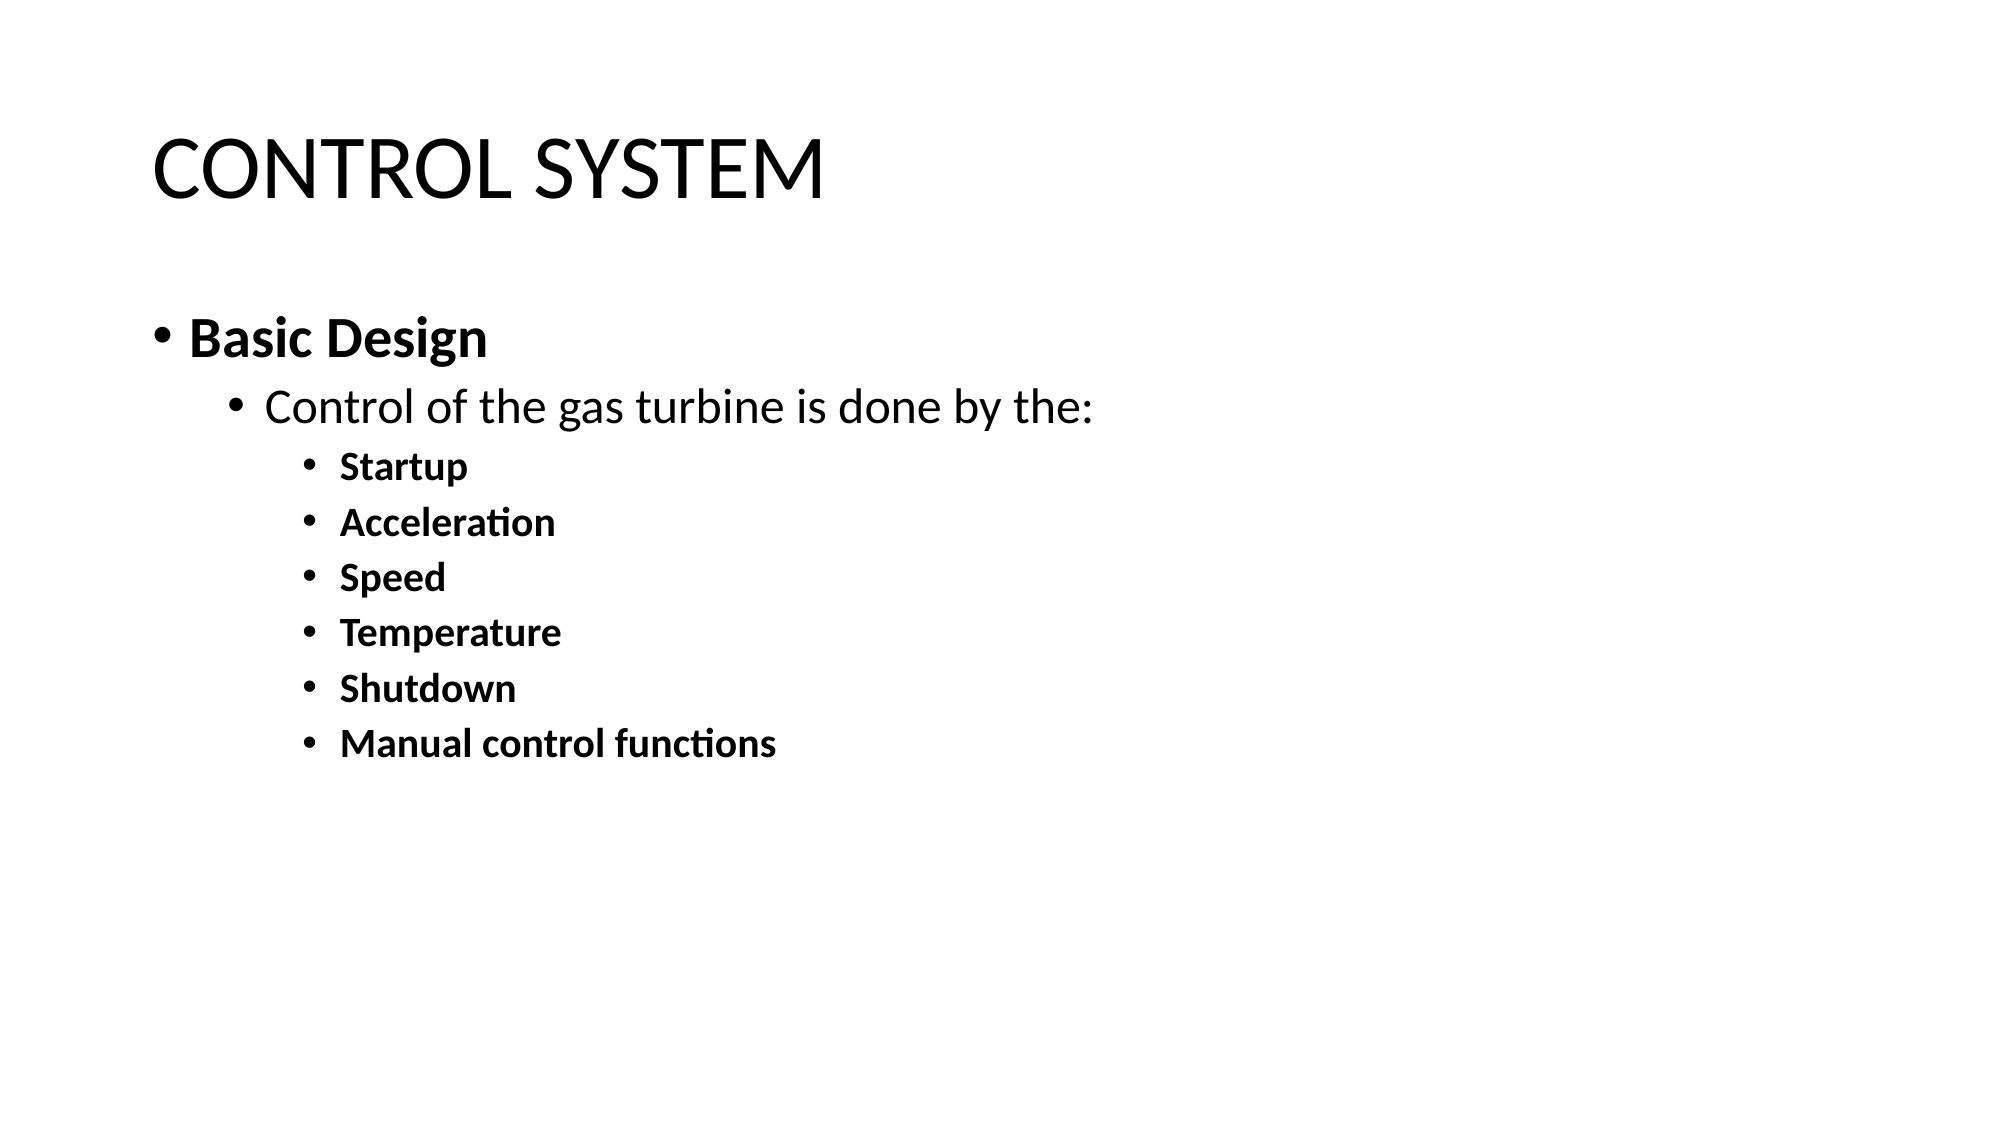

# CONTROL SYSTEM
Basic Design
Control of the gas turbine is done by the:
Startup
Acceleration
Speed
Temperature
Shutdown
Manual control functions